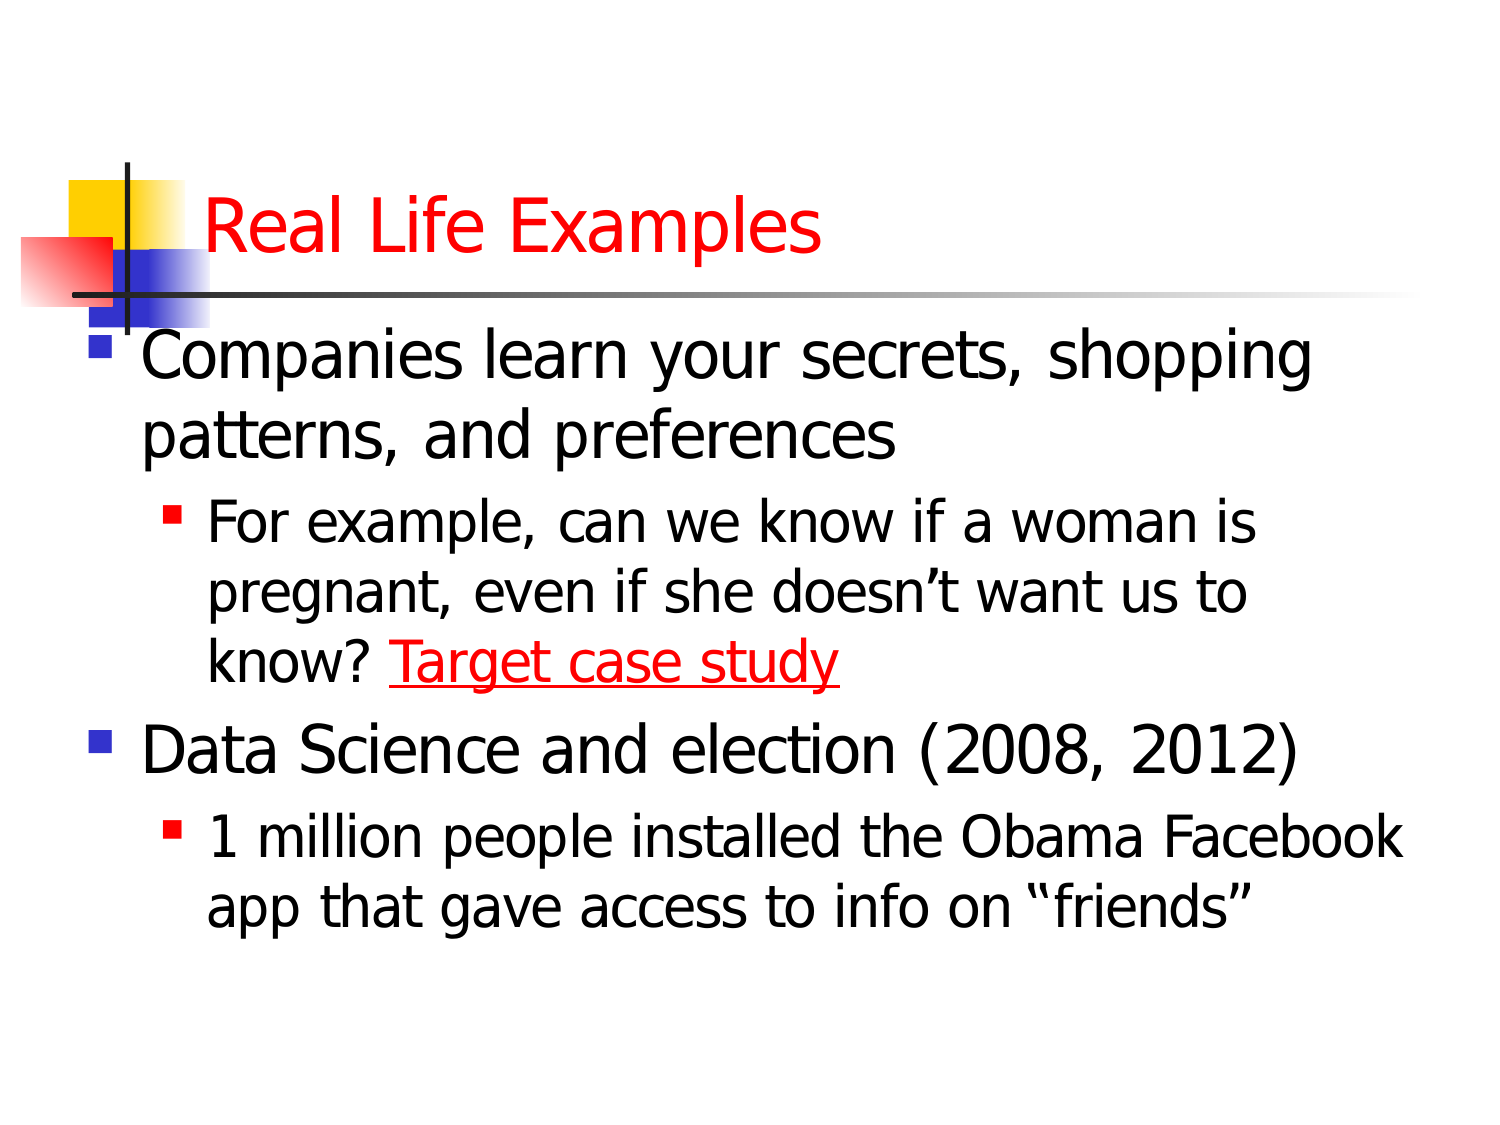

# Real Life Examples
Companies learn your secrets, shopping patterns, and preferences
For example, can we know if a woman is pregnant, even if she doesn’t want us to know? Target case study
Data Science and election (2008, 2012)
1 million people installed the Obama Facebook app that gave access to info on “friends”